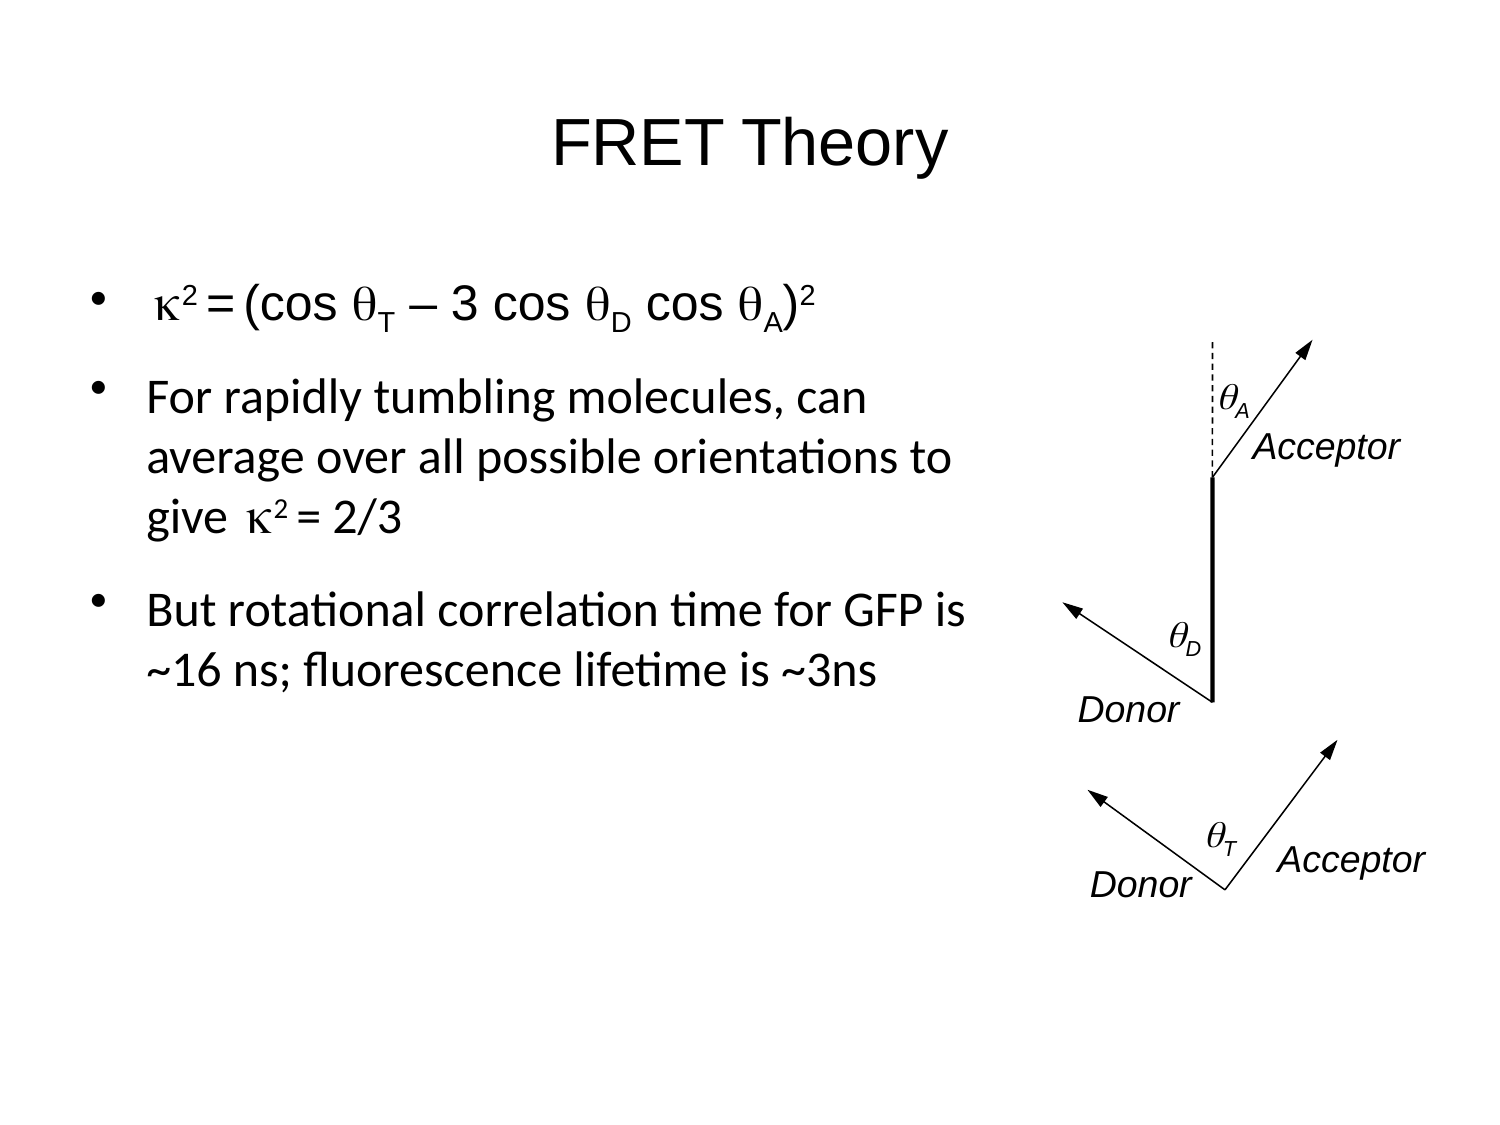

# FRET Theory
 κ2 = (cos θT – 3 cos θD cos θA)2
For rapidly tumbling molecules, can average over all possible orientations to give  κ2 = 2/3
But rotational correlation time for GFP is ~16 ns; fluorescence lifetime is ~3ns

θA
Acceptor

θD
Donor

θT
Acceptor
Donor